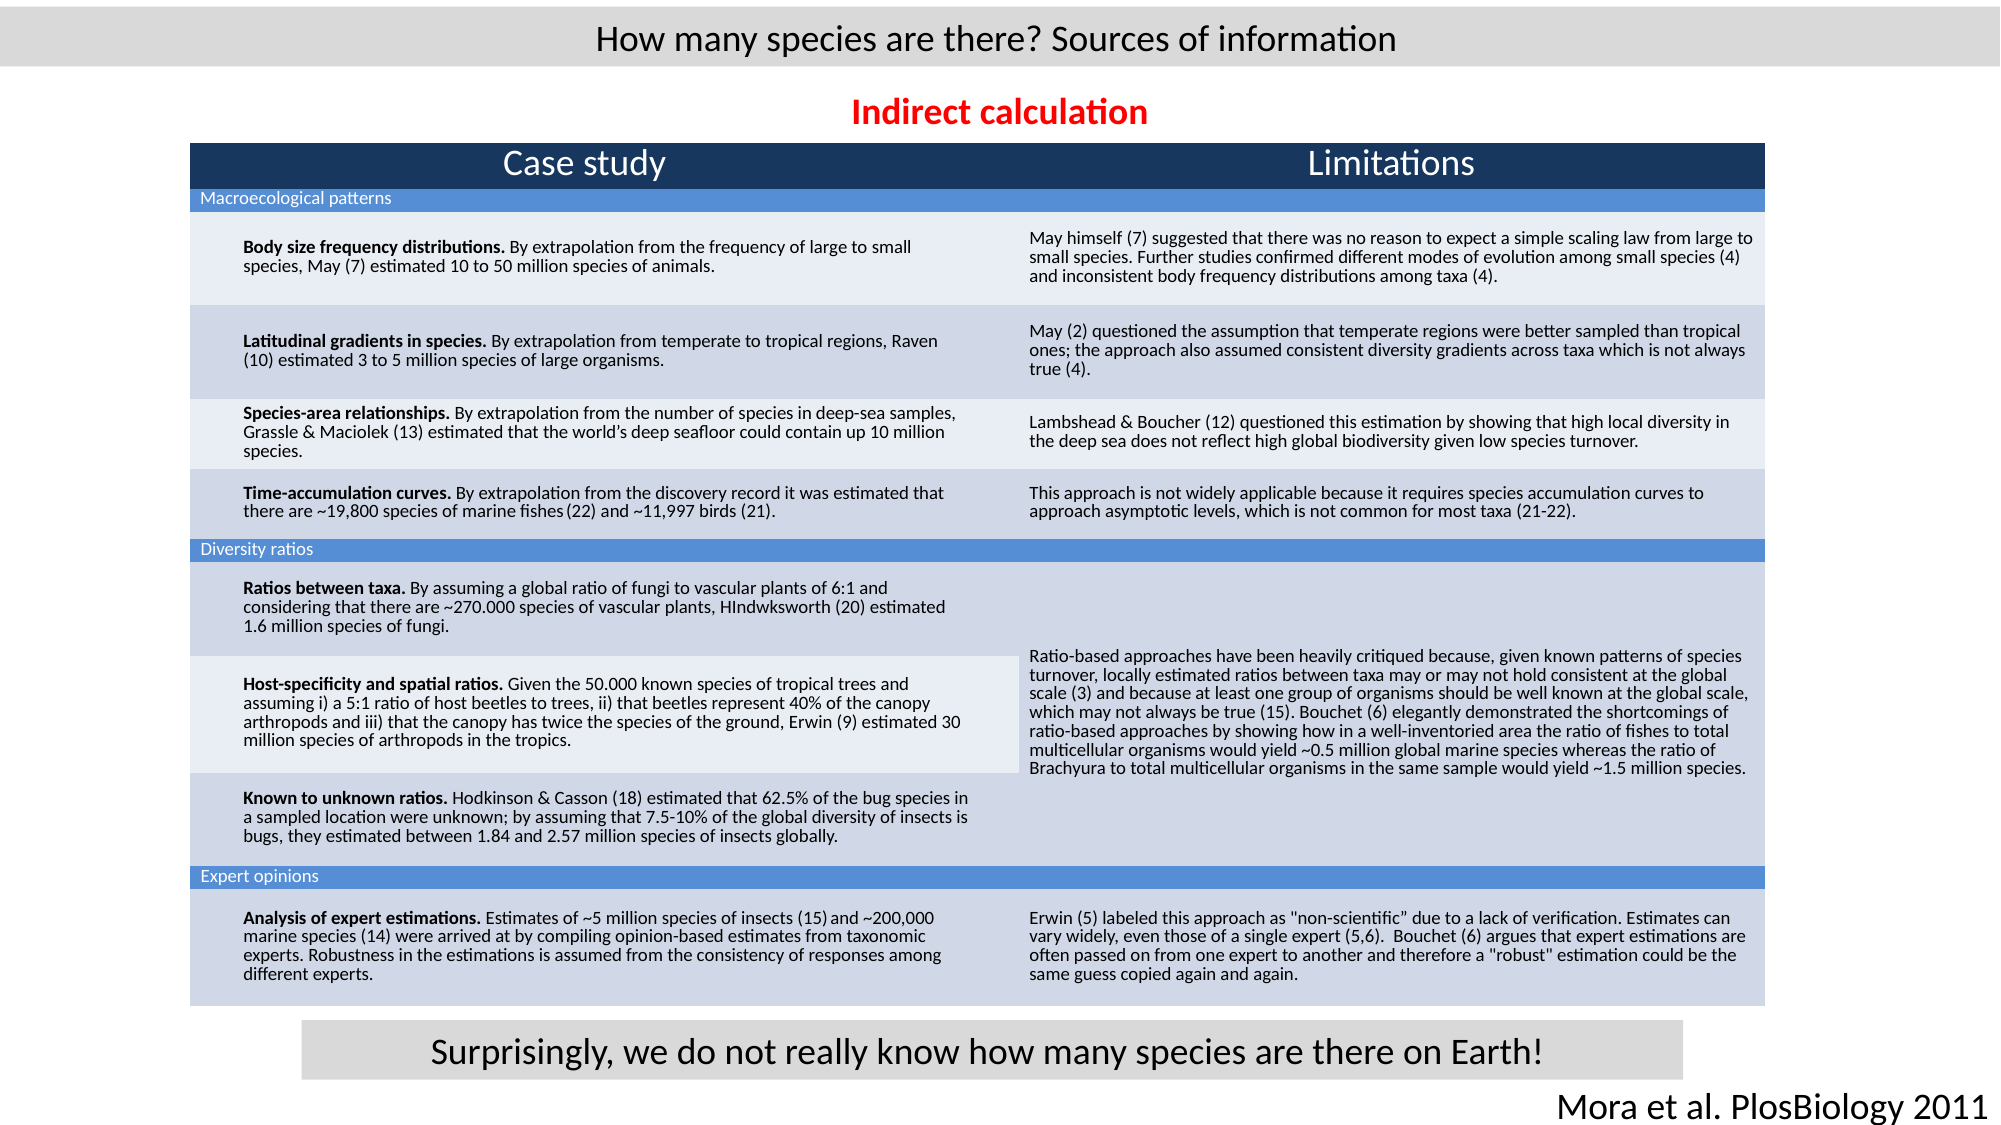

How many species are there? Sources of information
Indirect calculation
| Case study |  |  | Limitations |
| --- | --- | --- | --- |
| Macroecological patterns |  |  |  |
|  | Body size frequency distributions. By extrapolation from the frequency of large to small species, May (7) estimated 10 to 50 million species of animals. |  | May himself (7) suggested that there was no reason to expect a simple scaling law from large to small species. Further studies confirmed different modes of evolution among small species (4) and inconsistent body frequency distributions among taxa (4). |
|  | Latitudinal gradients in species. By extrapolation from temperate to tropical regions, Raven (10) estimated 3 to 5 million species of large organisms. |  | May (2) questioned the assumption that temperate regions were better sampled than tropical ones; the approach also assumed consistent diversity gradients across taxa which is not always true (4). |
|  | Species-area relationships. By extrapolation from the number of species in deep-sea samples, Grassle & Maciolek (13) estimated that the world’s deep seafloor could contain up 10 million species. |  | Lambshead & Boucher (12) questioned this estimation by showing that high local diversity in the deep sea does not reflect high global biodiversity given low species turnover. |
|  | Time-accumulation curves. By extrapolation from the discovery record it was estimated that there are ~19,800 species of marine fishes (22) and ~11,997 birds (21). |  | This approach is not widely applicable because it requires species accumulation curves to approach asymptotic levels, which is not common for most taxa (21-22). |
| Diversity ratios |  |  |  |
|  | Ratios between taxa. By assuming a global ratio of fungi to vascular plants of 6:1 and considering that there are ~270.000 species of vascular plants, HIndwksworth (20) estimated 1.6 million species of fungi. |  | Ratio-based approaches have been heavily critiqued because, given known patterns of species turnover, locally estimated ratios between taxa may or may not hold consistent at the global scale (3) and because at least one group of organisms should be well known at the global scale, which may not always be true (15). Bouchet (6) elegantly demonstrated the shortcomings of ratio-based approaches by showing how in a well-inventoried area the ratio of fishes to total multicellular organisms would yield ~0.5 million global marine species whereas the ratio of Brachyura to total multicellular organisms in the same sample would yield ~1.5 million species. |
|  | Host-specificity and spatial ratios. Given the 50.000 known species of tropical trees and assuming i) a 5:1 ratio of host beetles to trees, ii) that beetles represent 40% of the canopy arthropods and iii) that the canopy has twice the species of the ground, Erwin (9) estimated 30 million species of arthropods in the tropics. |  |  |
|  | Known to unknown ratios. Hodkinson & Casson (18) estimated that 62.5% of the bug species in a sampled location were unknown; by assuming that 7.5-10% of the global diversity of insects is bugs, they estimated between 1.84 and 2.57 million species of insects globally. |  |  |
| Expert opinions |  |  |  |
|  | Analysis of expert estimations. Estimates of ~5 million species of insects (15) and ~200,000 marine species (14) were arrived at by compiling opinion-based estimates from taxonomic experts. Robustness in the estimations is assumed from the consistency of responses among different experts. |  | Erwin (5) labeled this approach as "non-scientific” due to a lack of verification. Estimates can vary widely, even those of a single expert (5,6). Bouchet (6) argues that expert estimations are often passed on from one expert to another and therefore a "robust" estimation could be the same guess copied again and again. |
Surprisingly, we do not really know how many species are there on Earth!
Mora et al. PlosBiology 2011